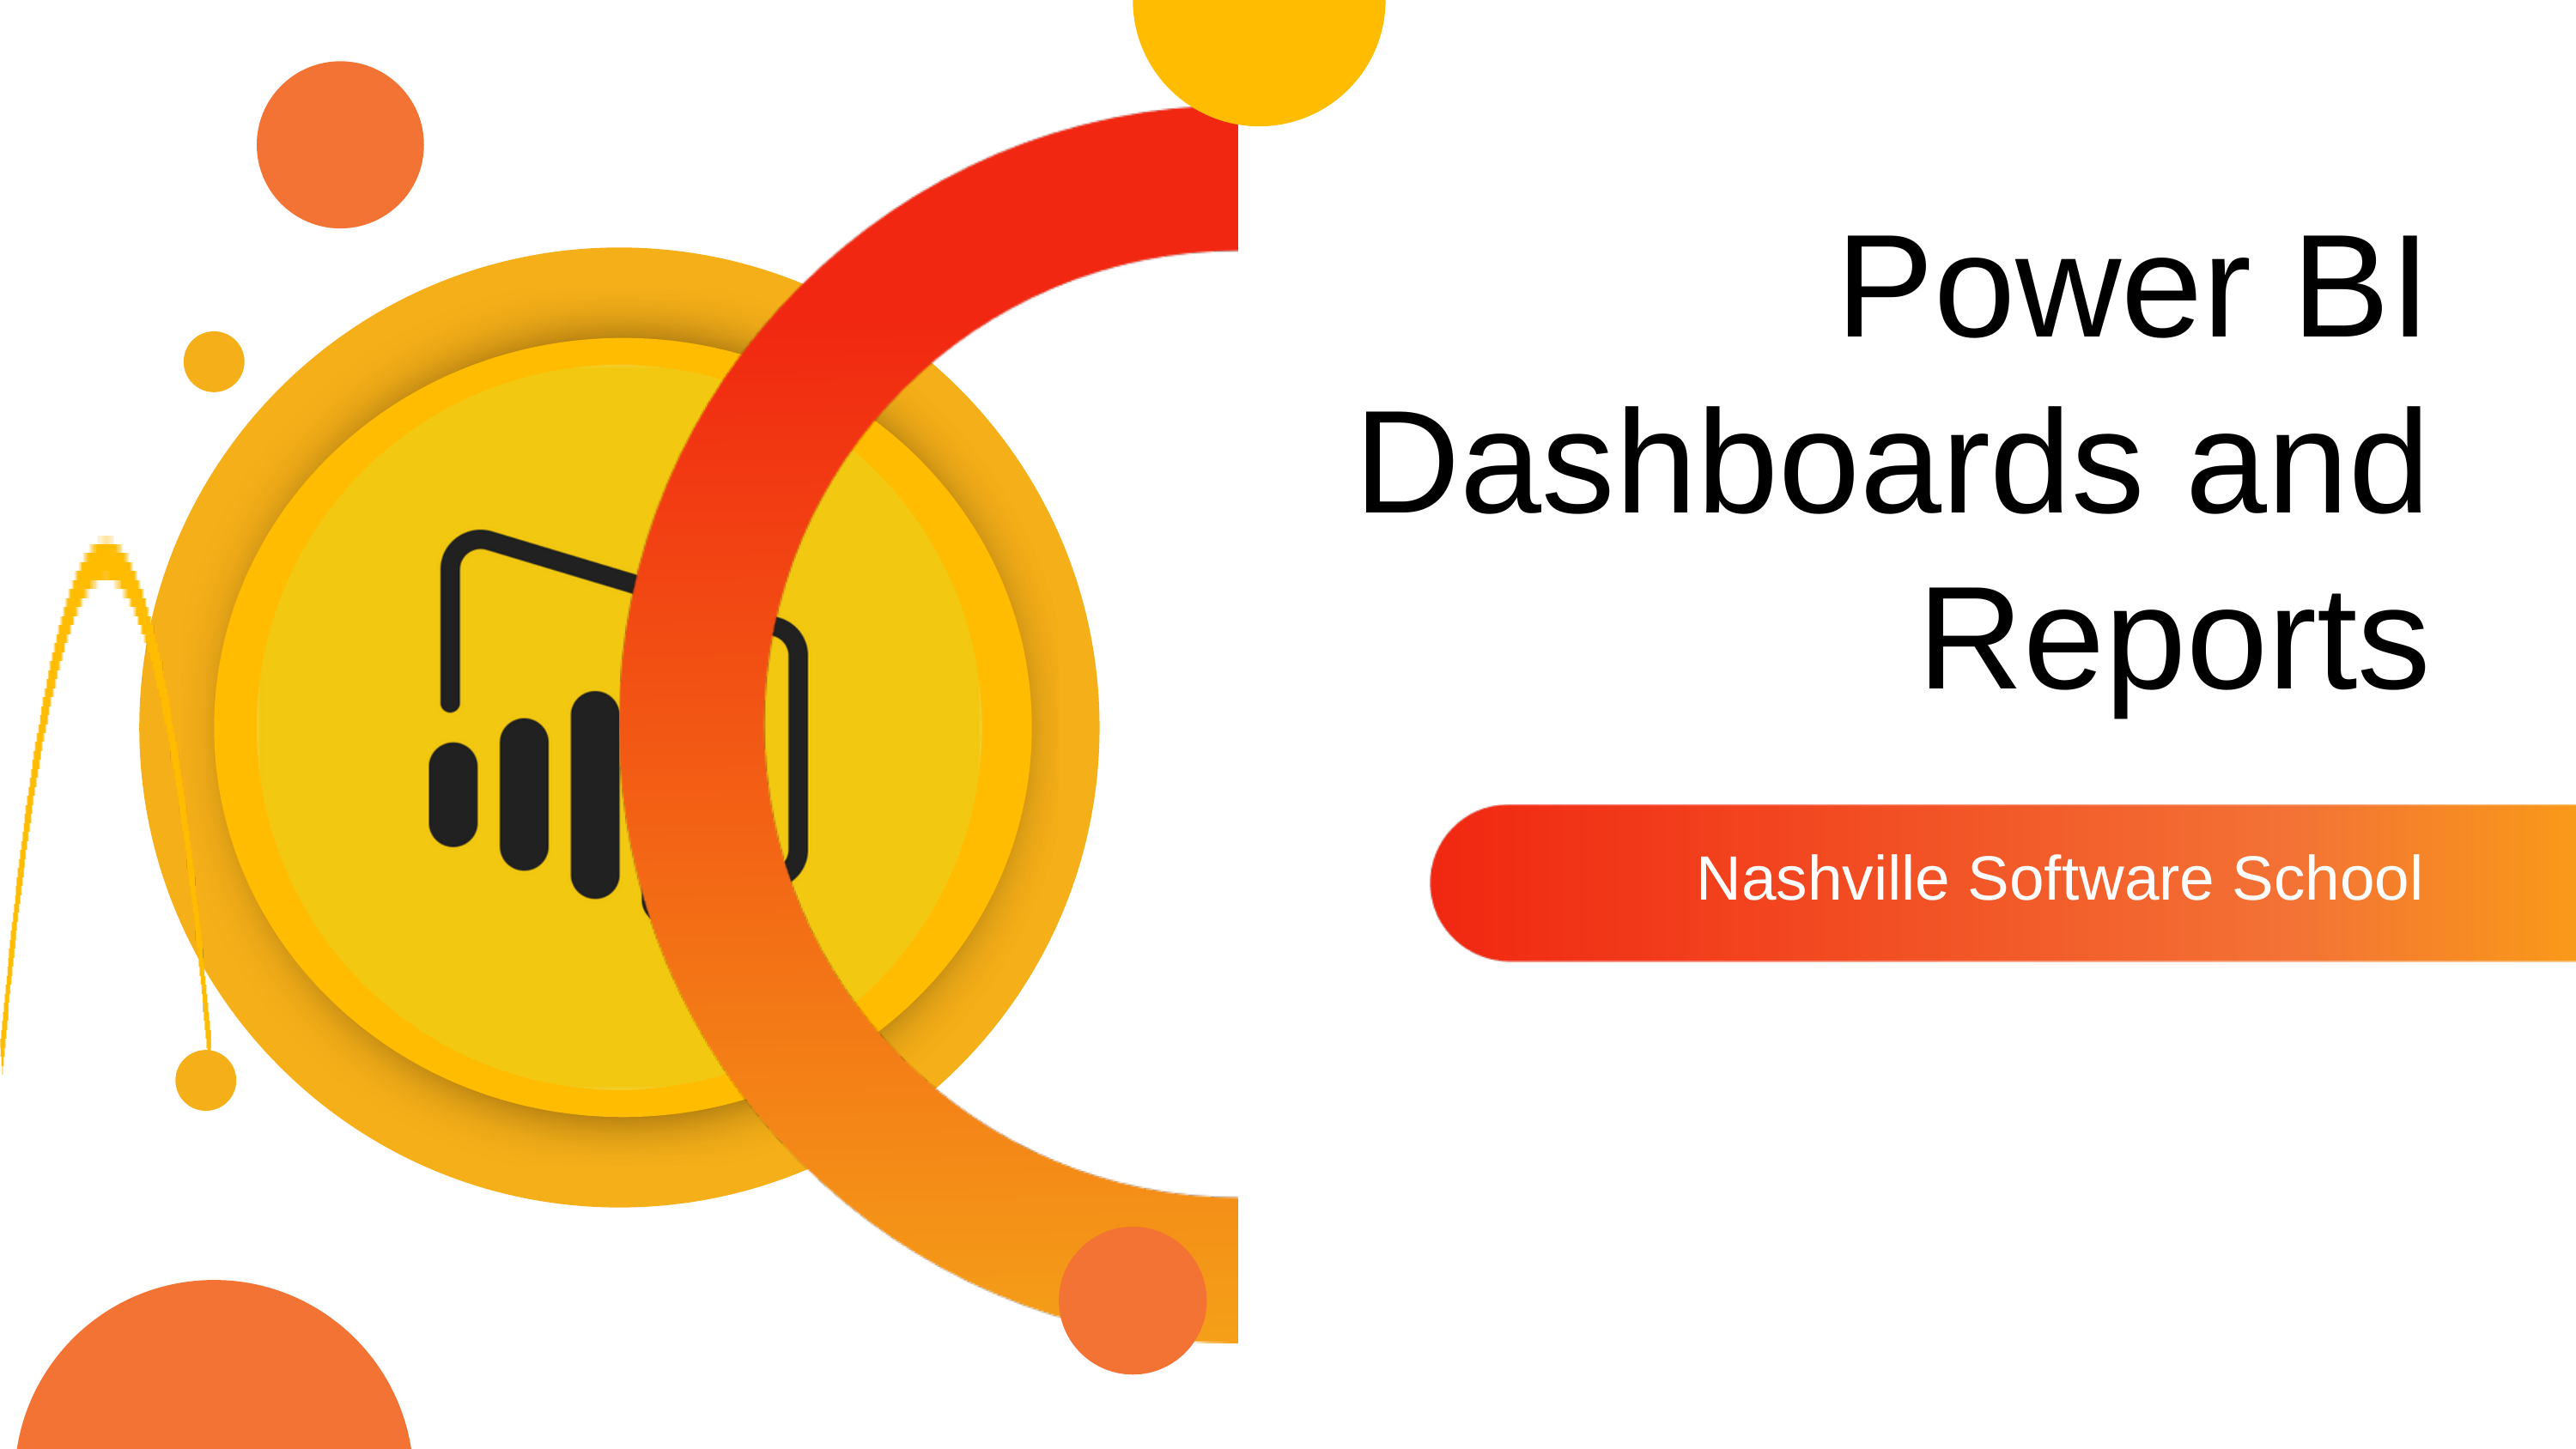

Power BI
Dashboards and Reports

Nashville Software School